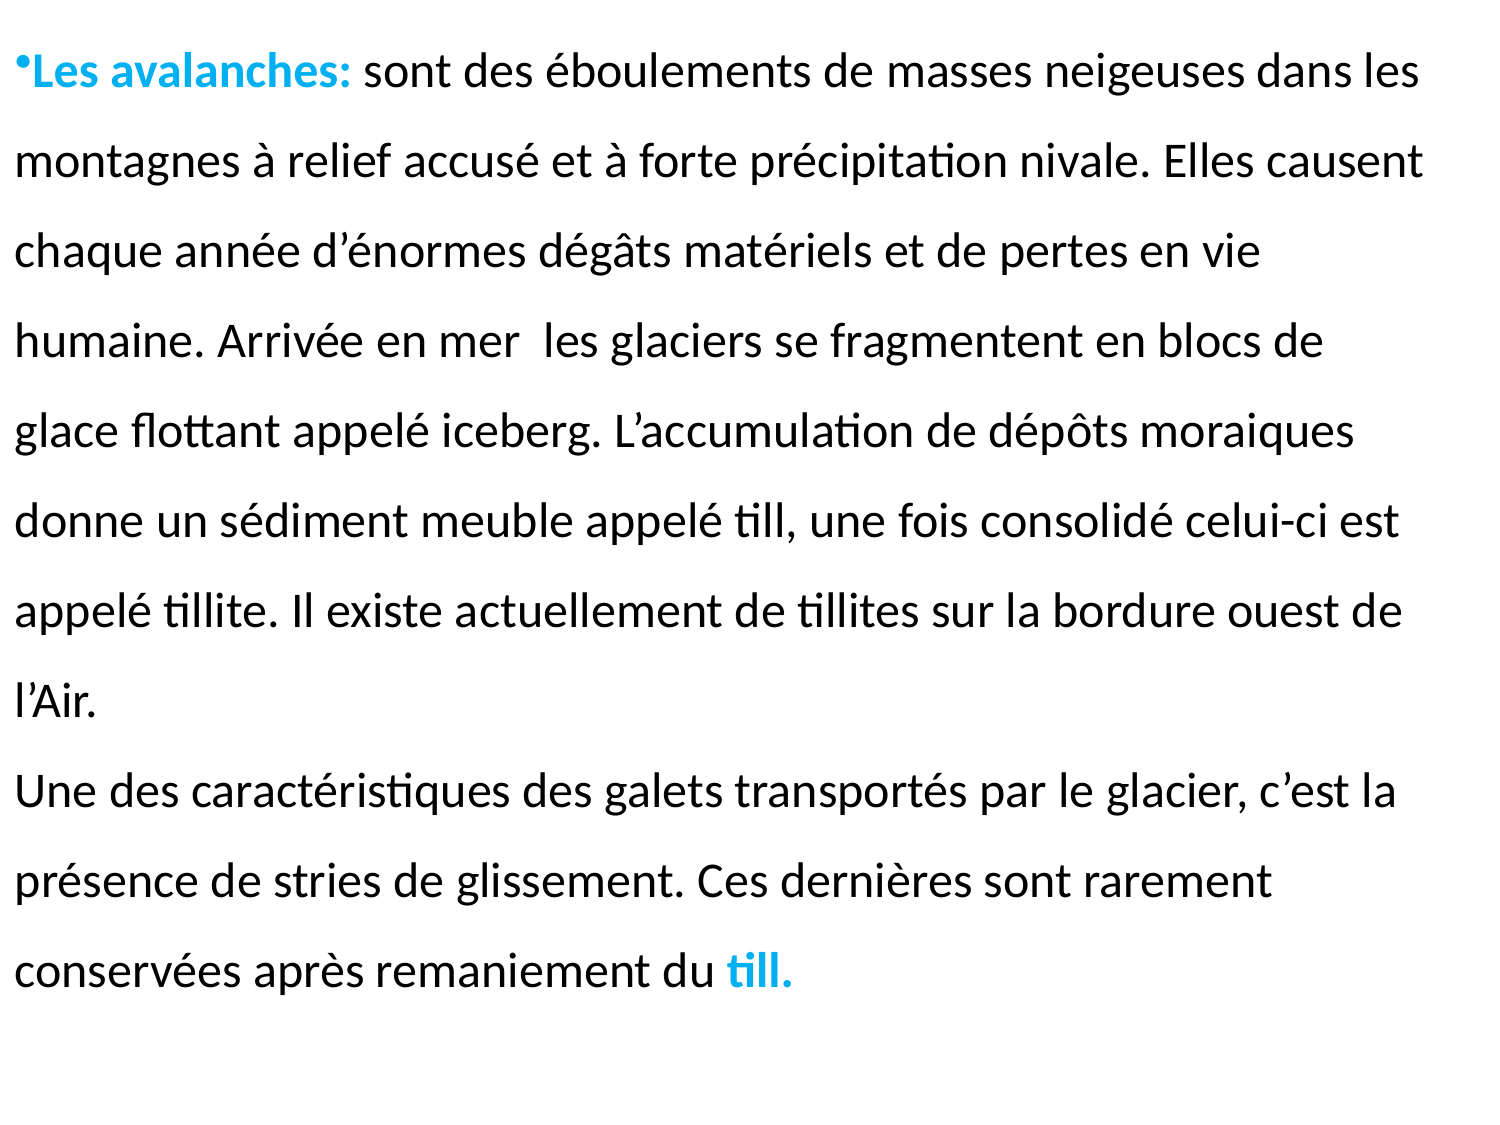

Les avalanches: sont des éboulements de masses neigeuses dans les montagnes à relief accusé et à forte précipitation nivale. Elles causent chaque année d’énormes dégâts matériels et de pertes en vie humaine. Arrivée en mer  les glaciers se fragmentent en blocs de glace flottant appelé iceberg. L’accumulation de dépôts moraiques donne un sédiment meuble appelé till, une fois consolidé celui-ci est appelé tillite. Il existe actuellement de tillites sur la bordure ouest de l’Air.
Une des caractéristiques des galets transportés par le glacier, c’est la présence de stries de glissement. Ces dernières sont rarement conservées après remaniement du till.